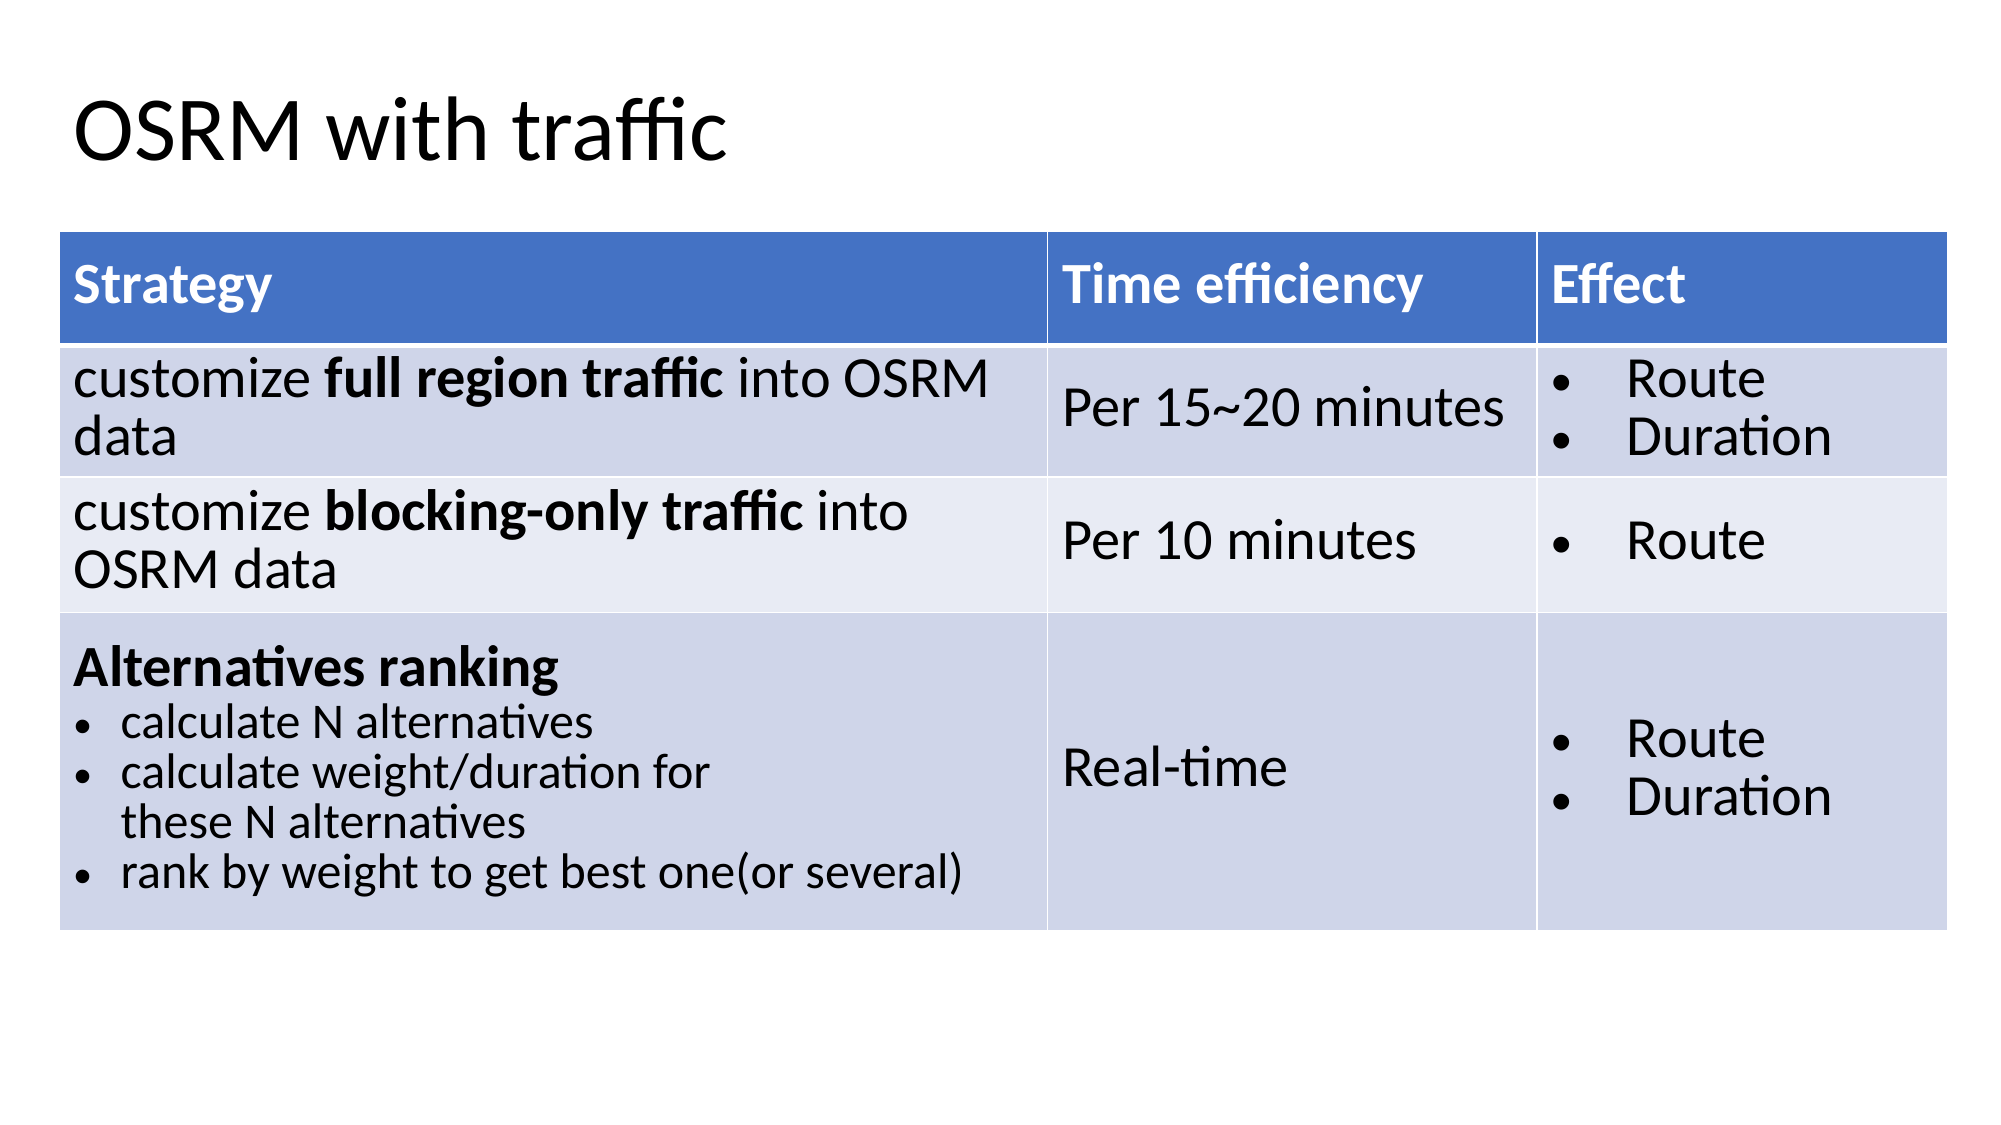

# OSRM with traffic

| Strategy | Time efficiency | Effect |
| --- | --- | --- |
| customize full region traffic into OSRM data | Per 15~20 minutes | Route Duration |
| customize blocking-only traffic into OSRM data | Per 10 minutes | Route |
| Alternatives ranking calculate N alternatives calculate weight/duration for these N alternatives rank by weight to get best one(or several) | Real-time | Route Duration |